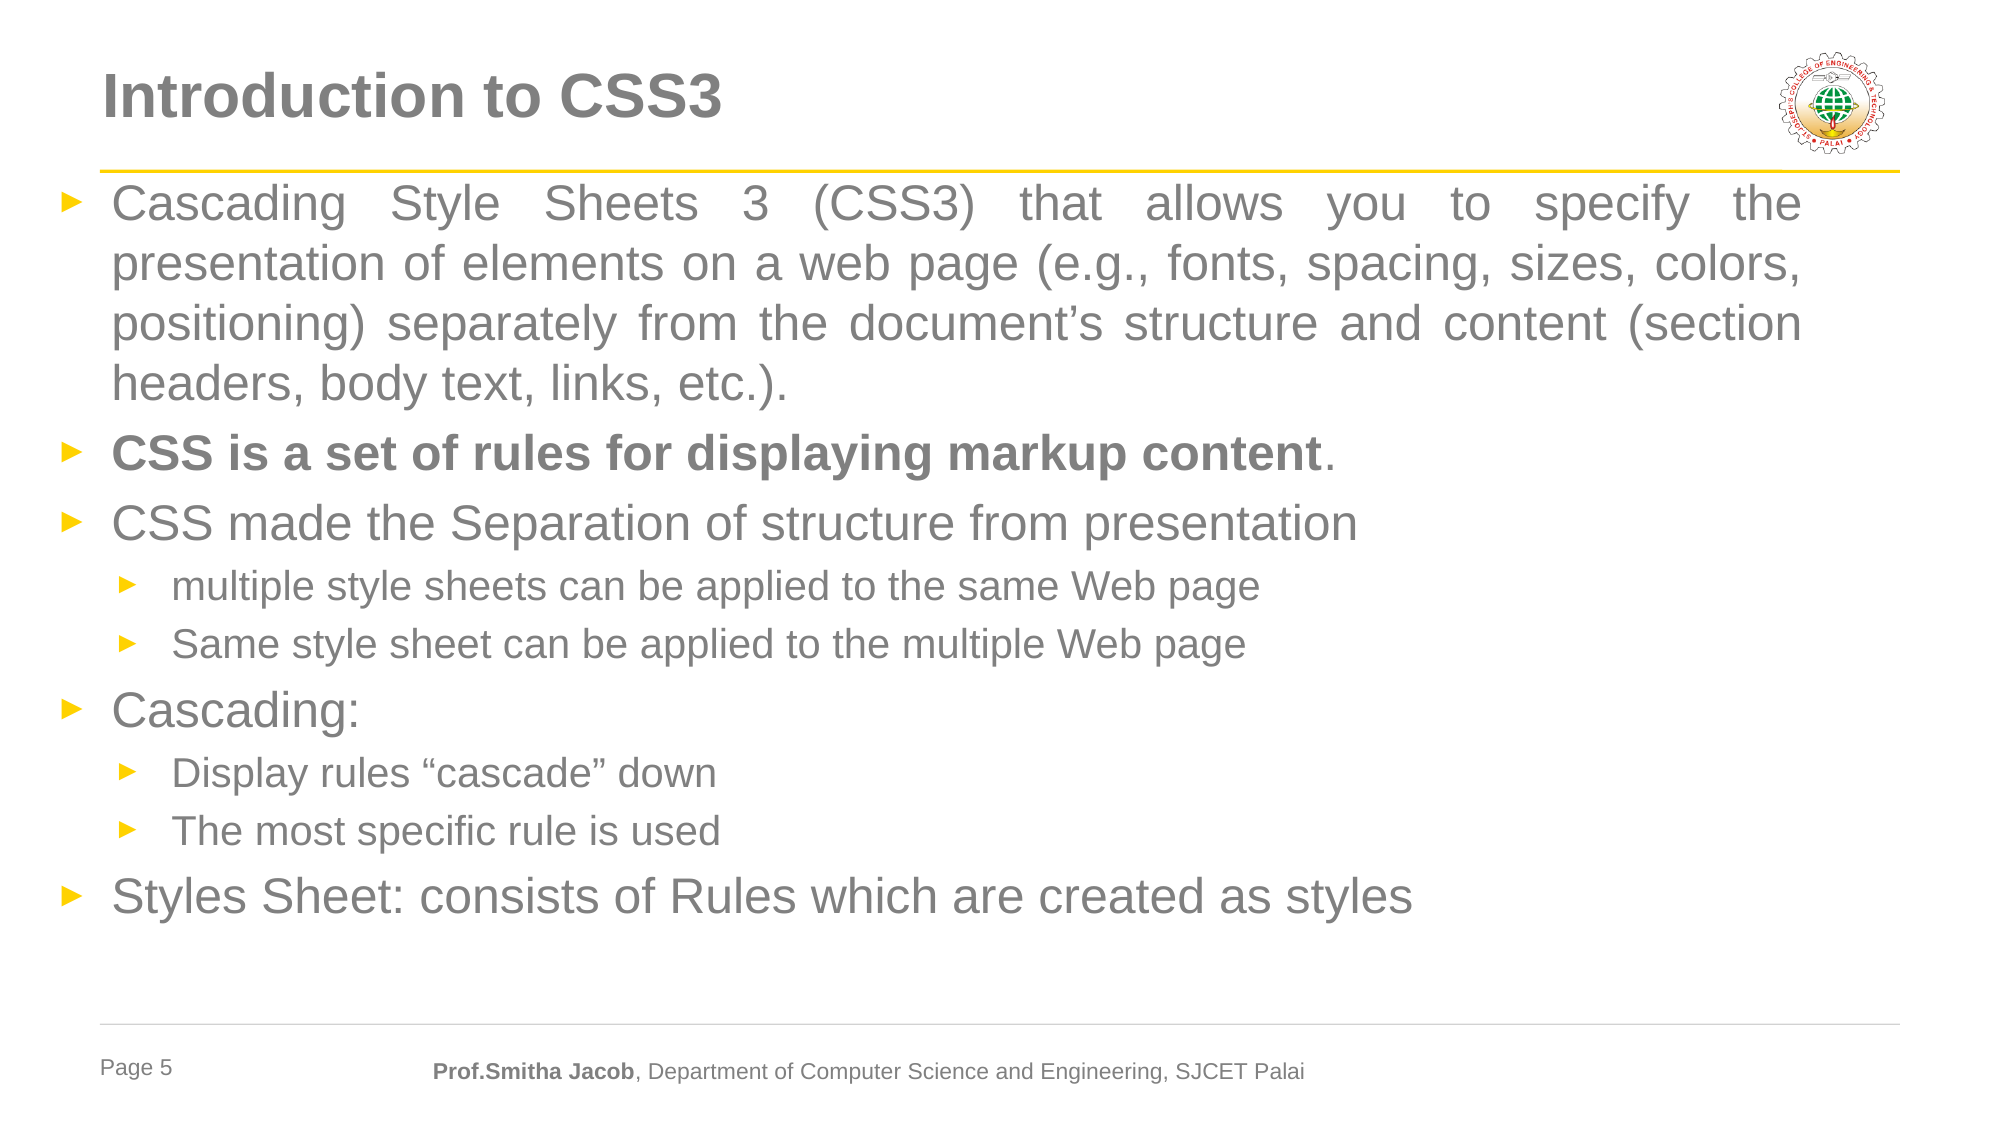

# Introduction to CSS3
Cascading Style Sheets 3 (CSS3) that allows you to specify the presentation of elements on a web page (e.g., fonts, spacing, sizes, colors, positioning) separately from the document’s structure and content (section headers, body text, links, etc.).
CSS is a set of rules for displaying markup content.
CSS made the Separation of structure from presentation
multiple style sheets can be applied to the same Web page
Same style sheet can be applied to the multiple Web page
Cascading:
Display rules “cascade” down
The most specific rule is used
Styles Sheet: consists of Rules which are created as styles